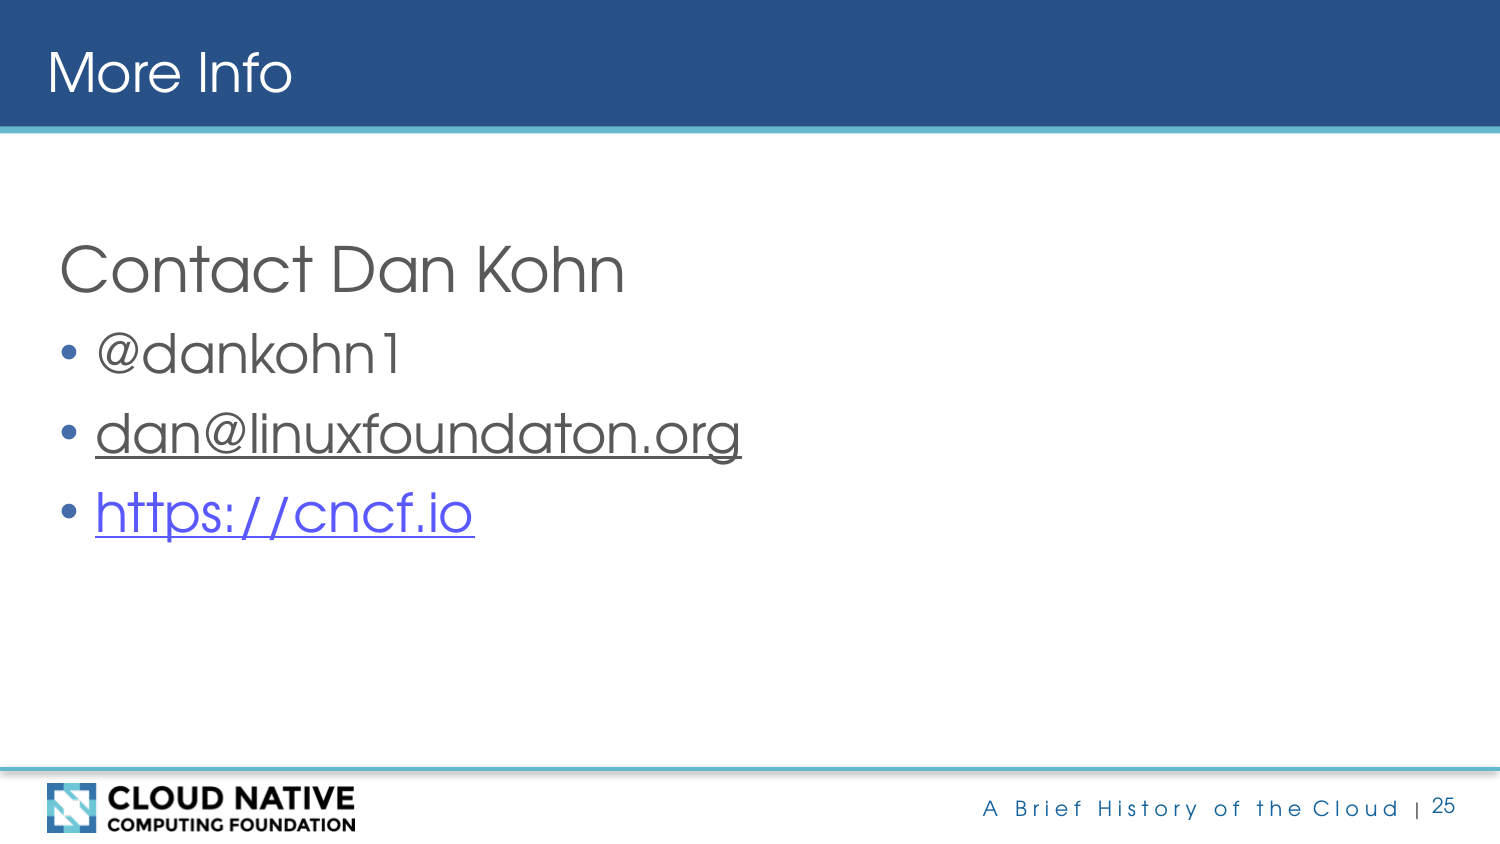

# More Info
Contact Dan Kohn
@dankohn1
dan@linuxfoundaton.org
https://cncf.io
25